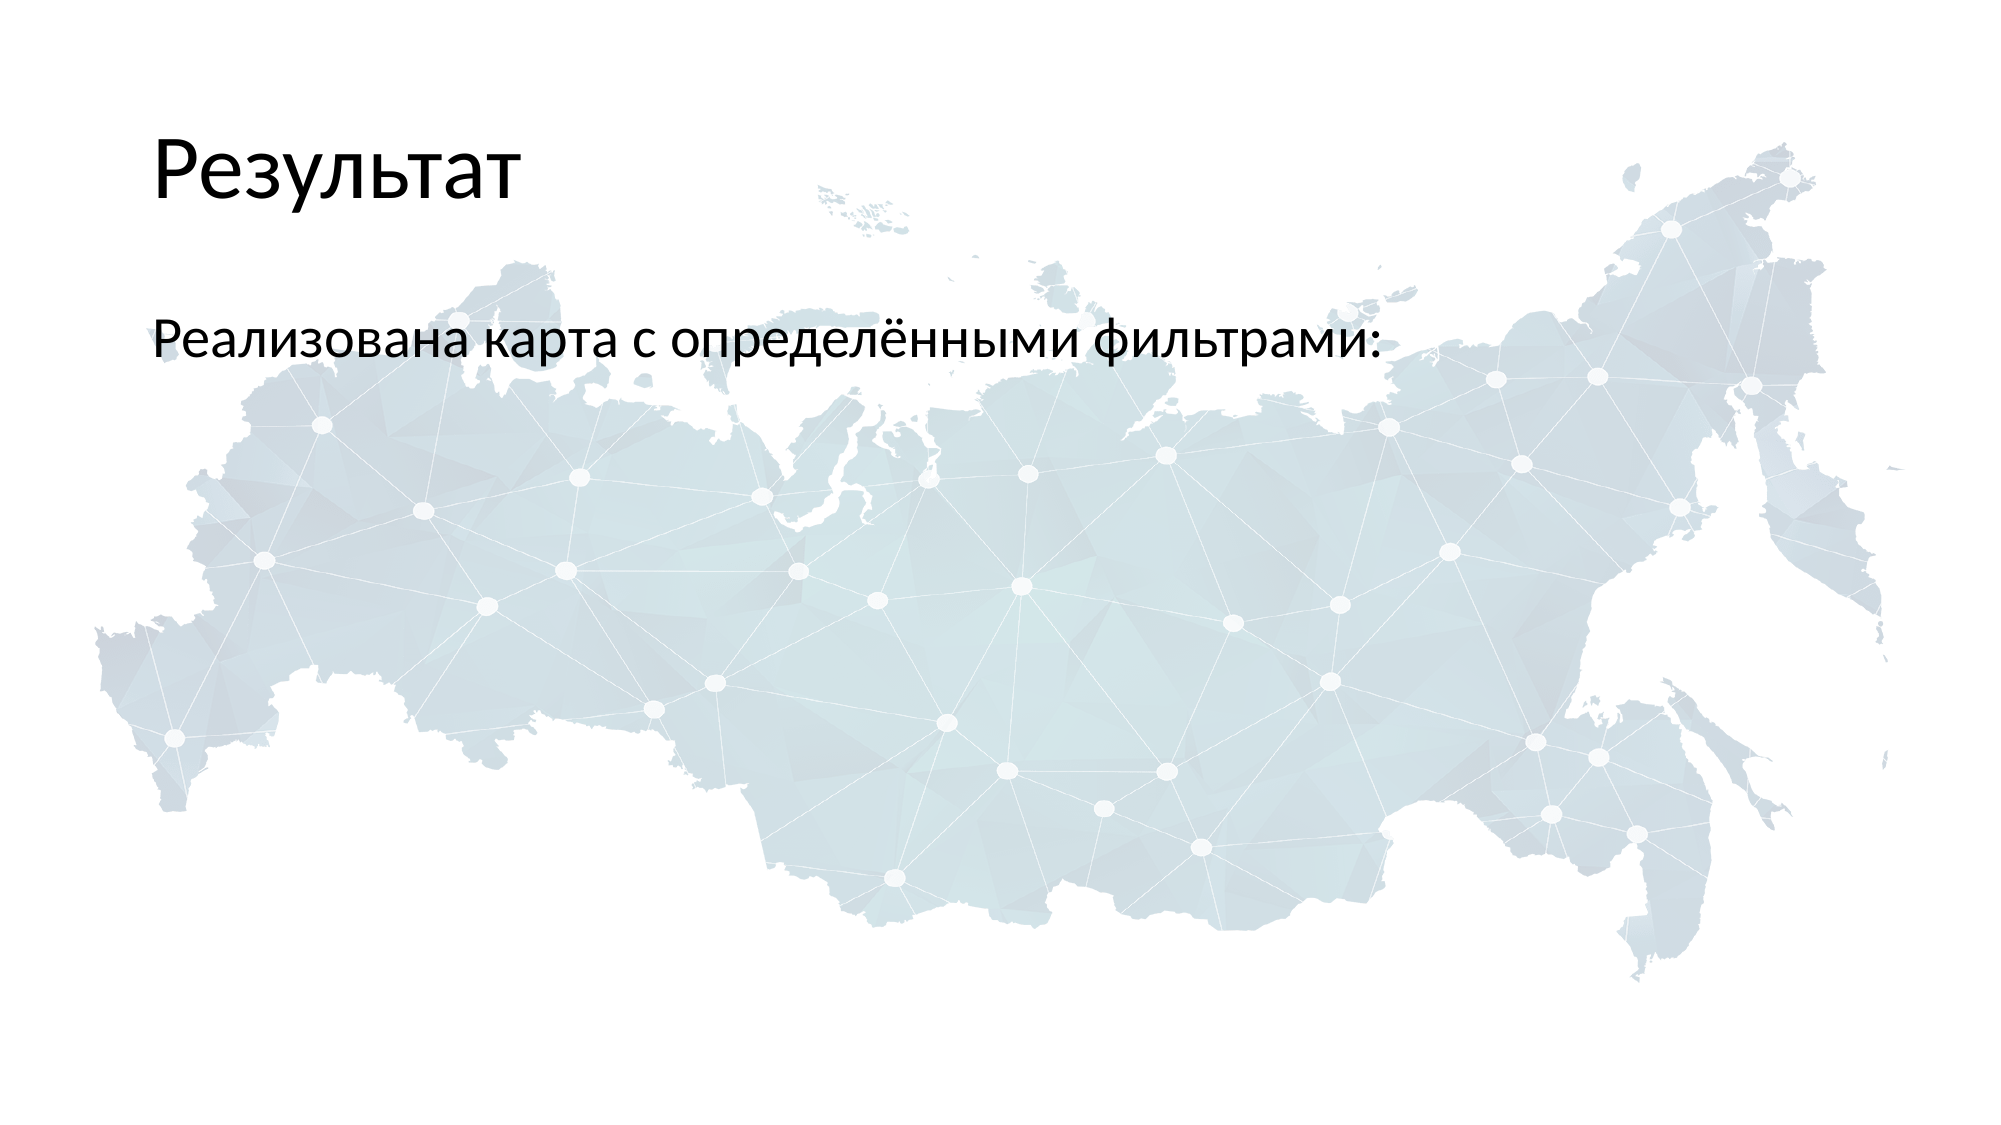

# Результат
Реализована карта с определёнными фильтрами: